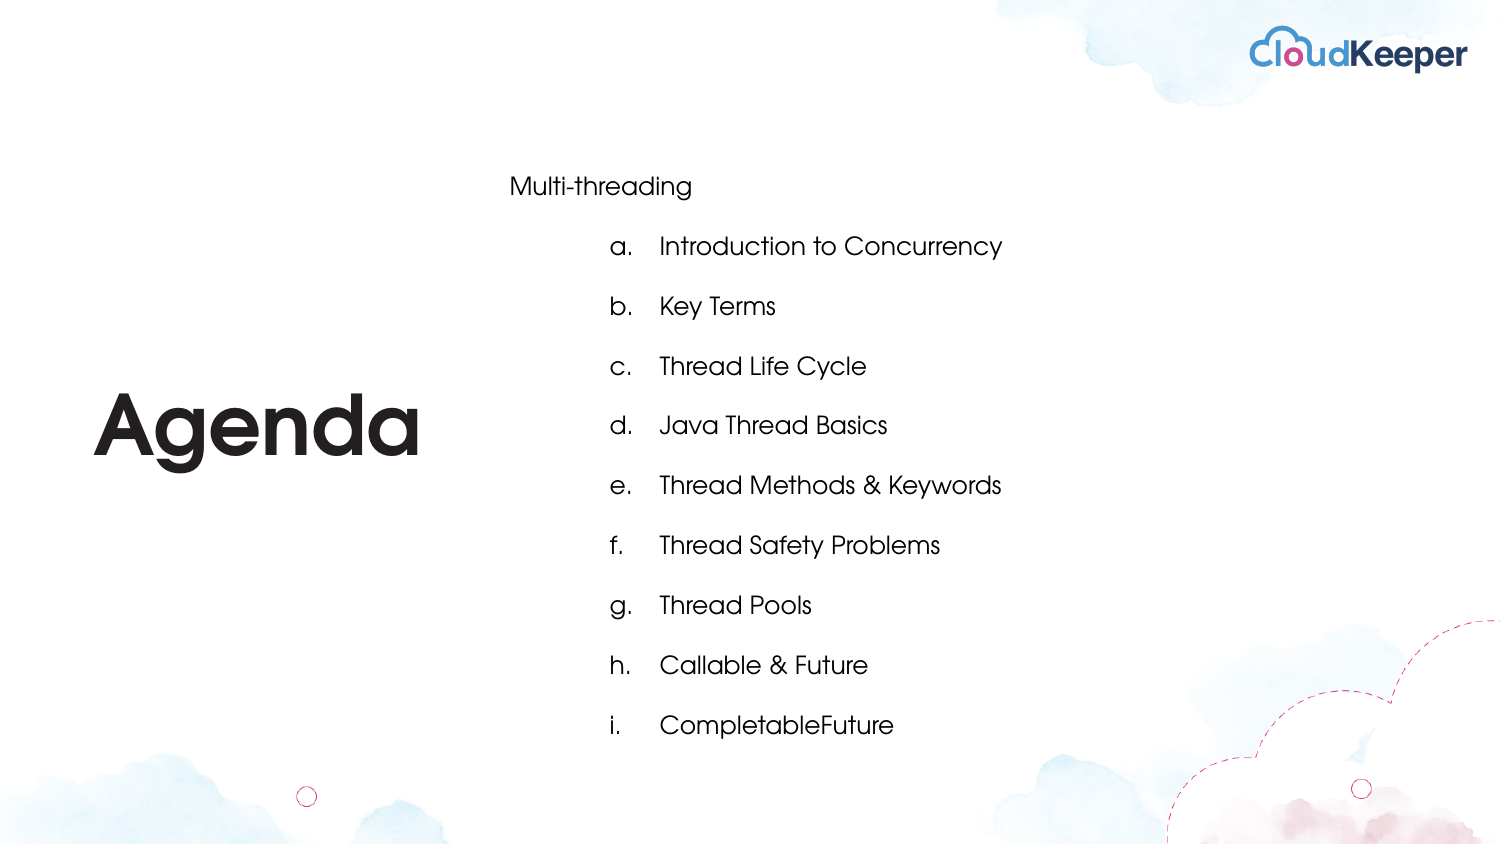

Multi-threading
Introduction to Concurrency
Key Terms
Thread Life Cycle
Java Thread Basics
Thread Methods & Keywords
Thread Safety Problems
Thread Pools
Callable & Future
CompletableFuture
Agenda